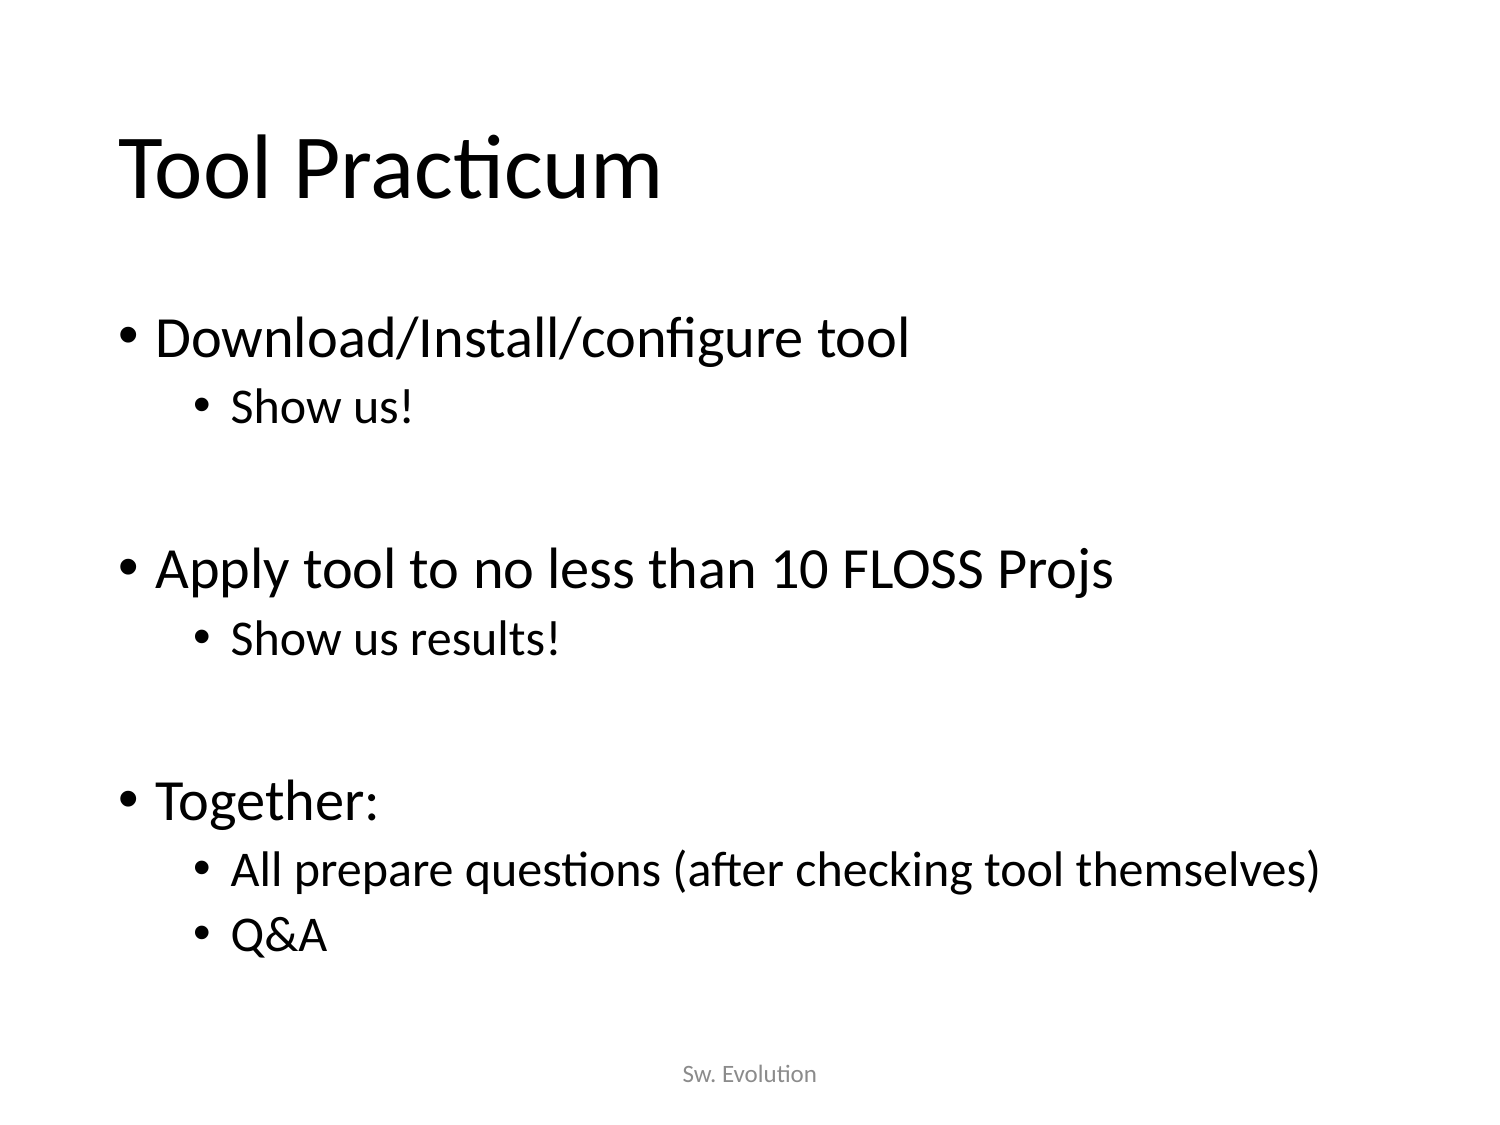

# Tool Practicum
Download/Install/configure tool
Show us!

Apply tool to no less than 10 FLOSS Projs
Show us results!

Together:
All prepare questions (after checking tool themselves)
Q&A
Sw. Evolution